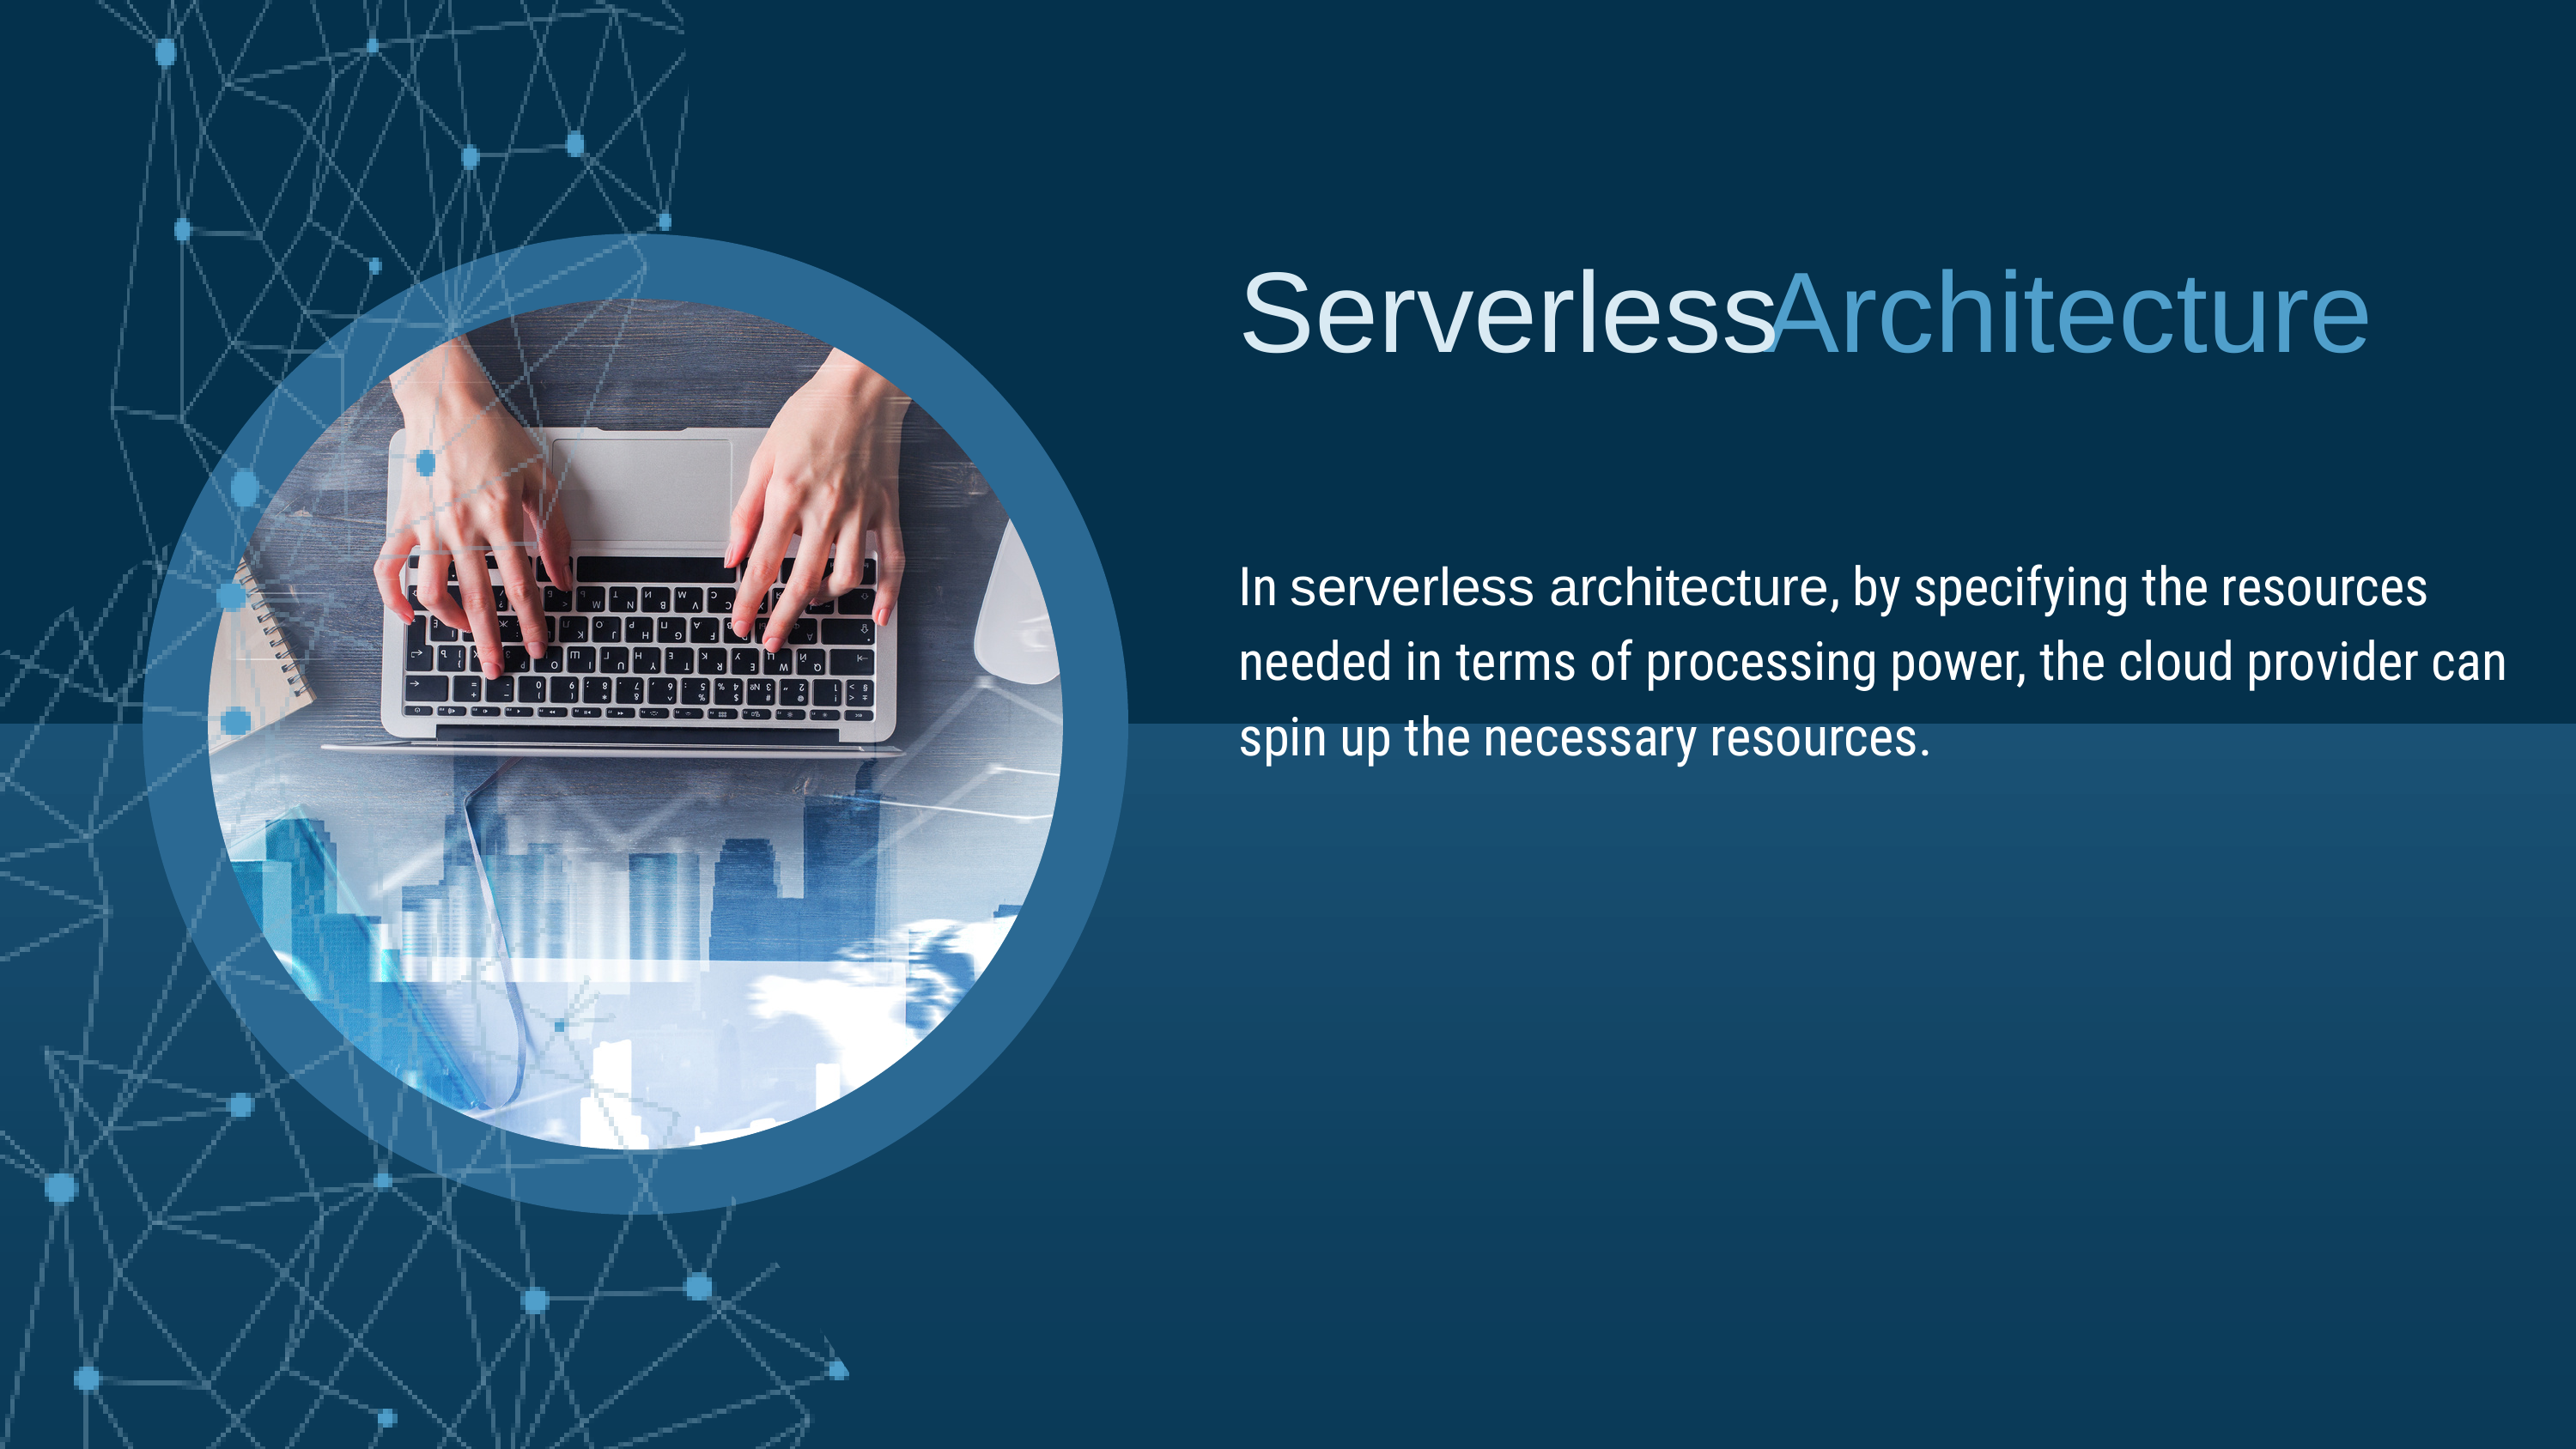

Serverless
Architecture

In serverless architecture, by specifying the resources needed in terms of processing power, the cloud provider can spin up the necessary resources.